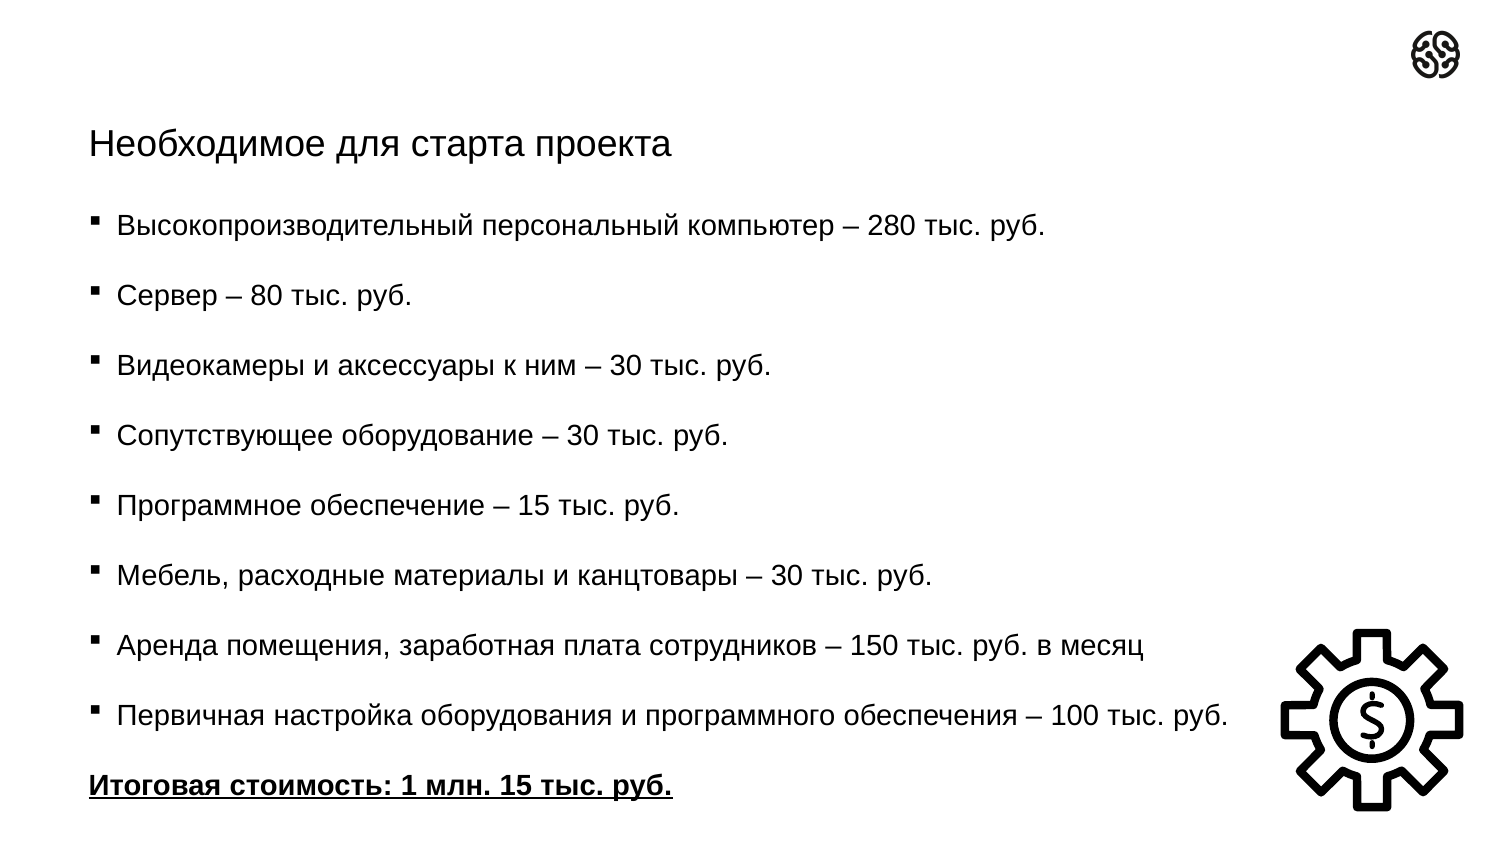

# Необходимое для старта проекта
Высокопроизводительный персональный компьютер – 280 тыс. руб.

Сервер – 80 тыс. руб.

Видеокамеры и аксессуары к ним – 30 тыс. руб.

Сопутствующее оборудование – 30 тыс. руб.

Программное обеспечение – 15 тыс. руб.

Мебель, расходные материалы и канцтовары – 30 тыс. руб.

Аренда помещения, заработная плата сотрудников – 150 тыс. руб. в месяц

Первичная настройка оборудования и программного обеспечения – 100 тыс. руб.

Итоговая стоимость: 1 млн. 15 тыс. руб.